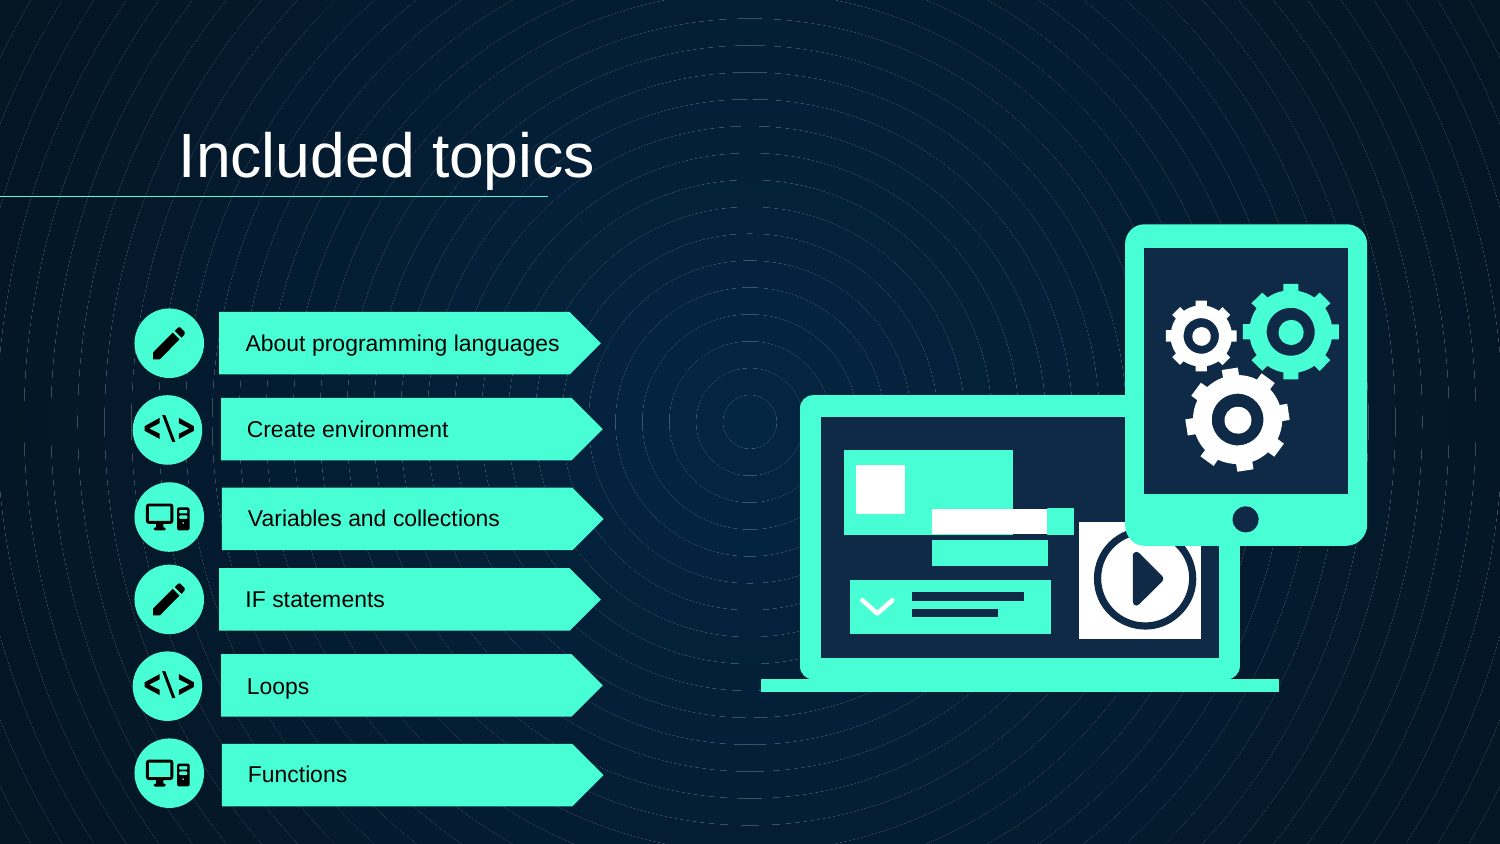

Included topics

# About programming languages

Create environment

Variables and collections

IF statements

Loops

Functions